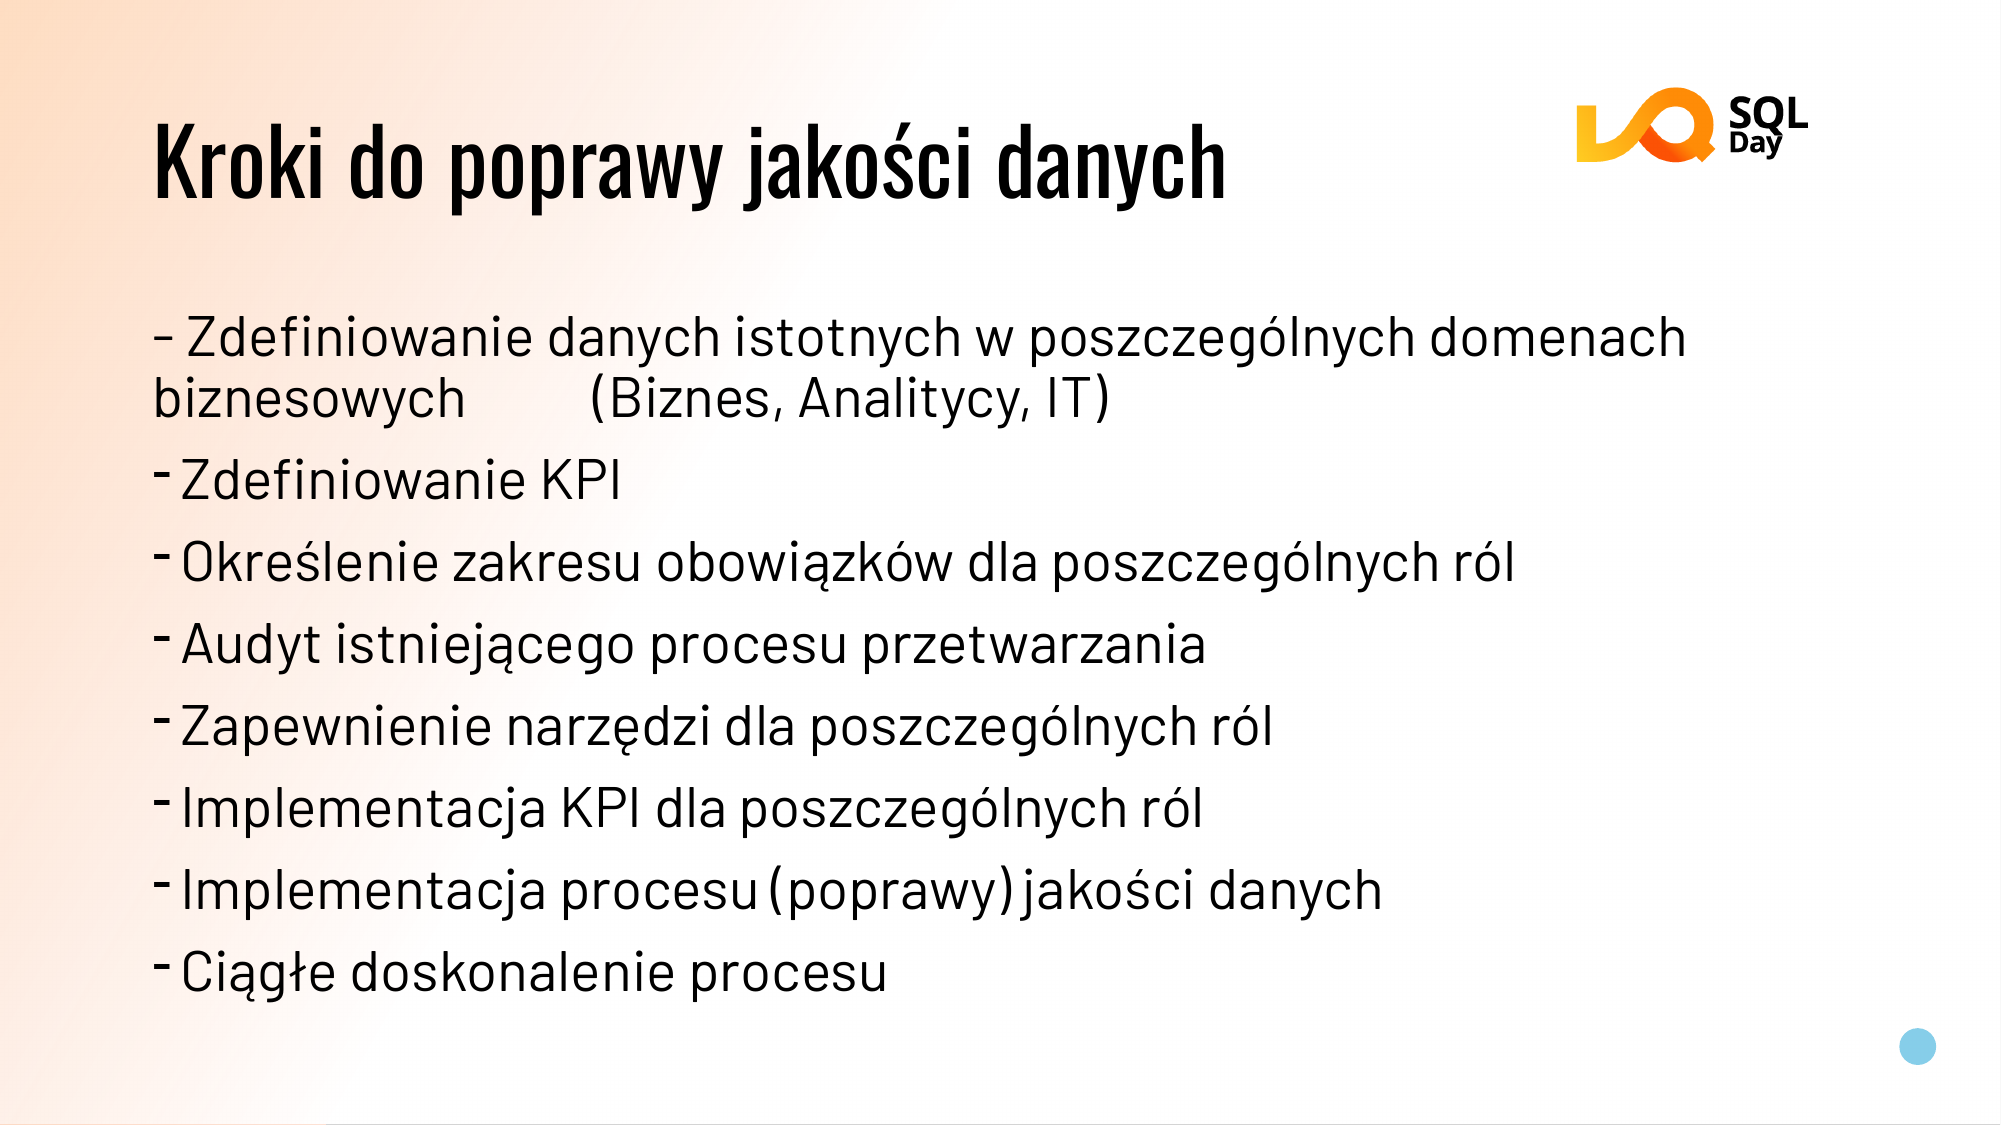

# Kroki do poprawy jakości danych
- Zdefiniowanie danych istotnych w poszczególnych domenach biznesowych 	(Biznes, Analitycy, IT)
Zdefiniowanie KPI
Określenie zakresu obowiązków dla poszczególnych ról
Audyt istniejącego procesu przetwarzania
Zapewnienie narzędzi dla poszczególnych ról
Implementacja KPI dla poszczególnych ról
Implementacja procesu (poprawy) jakości danych
Ciągłe doskonalenie procesu